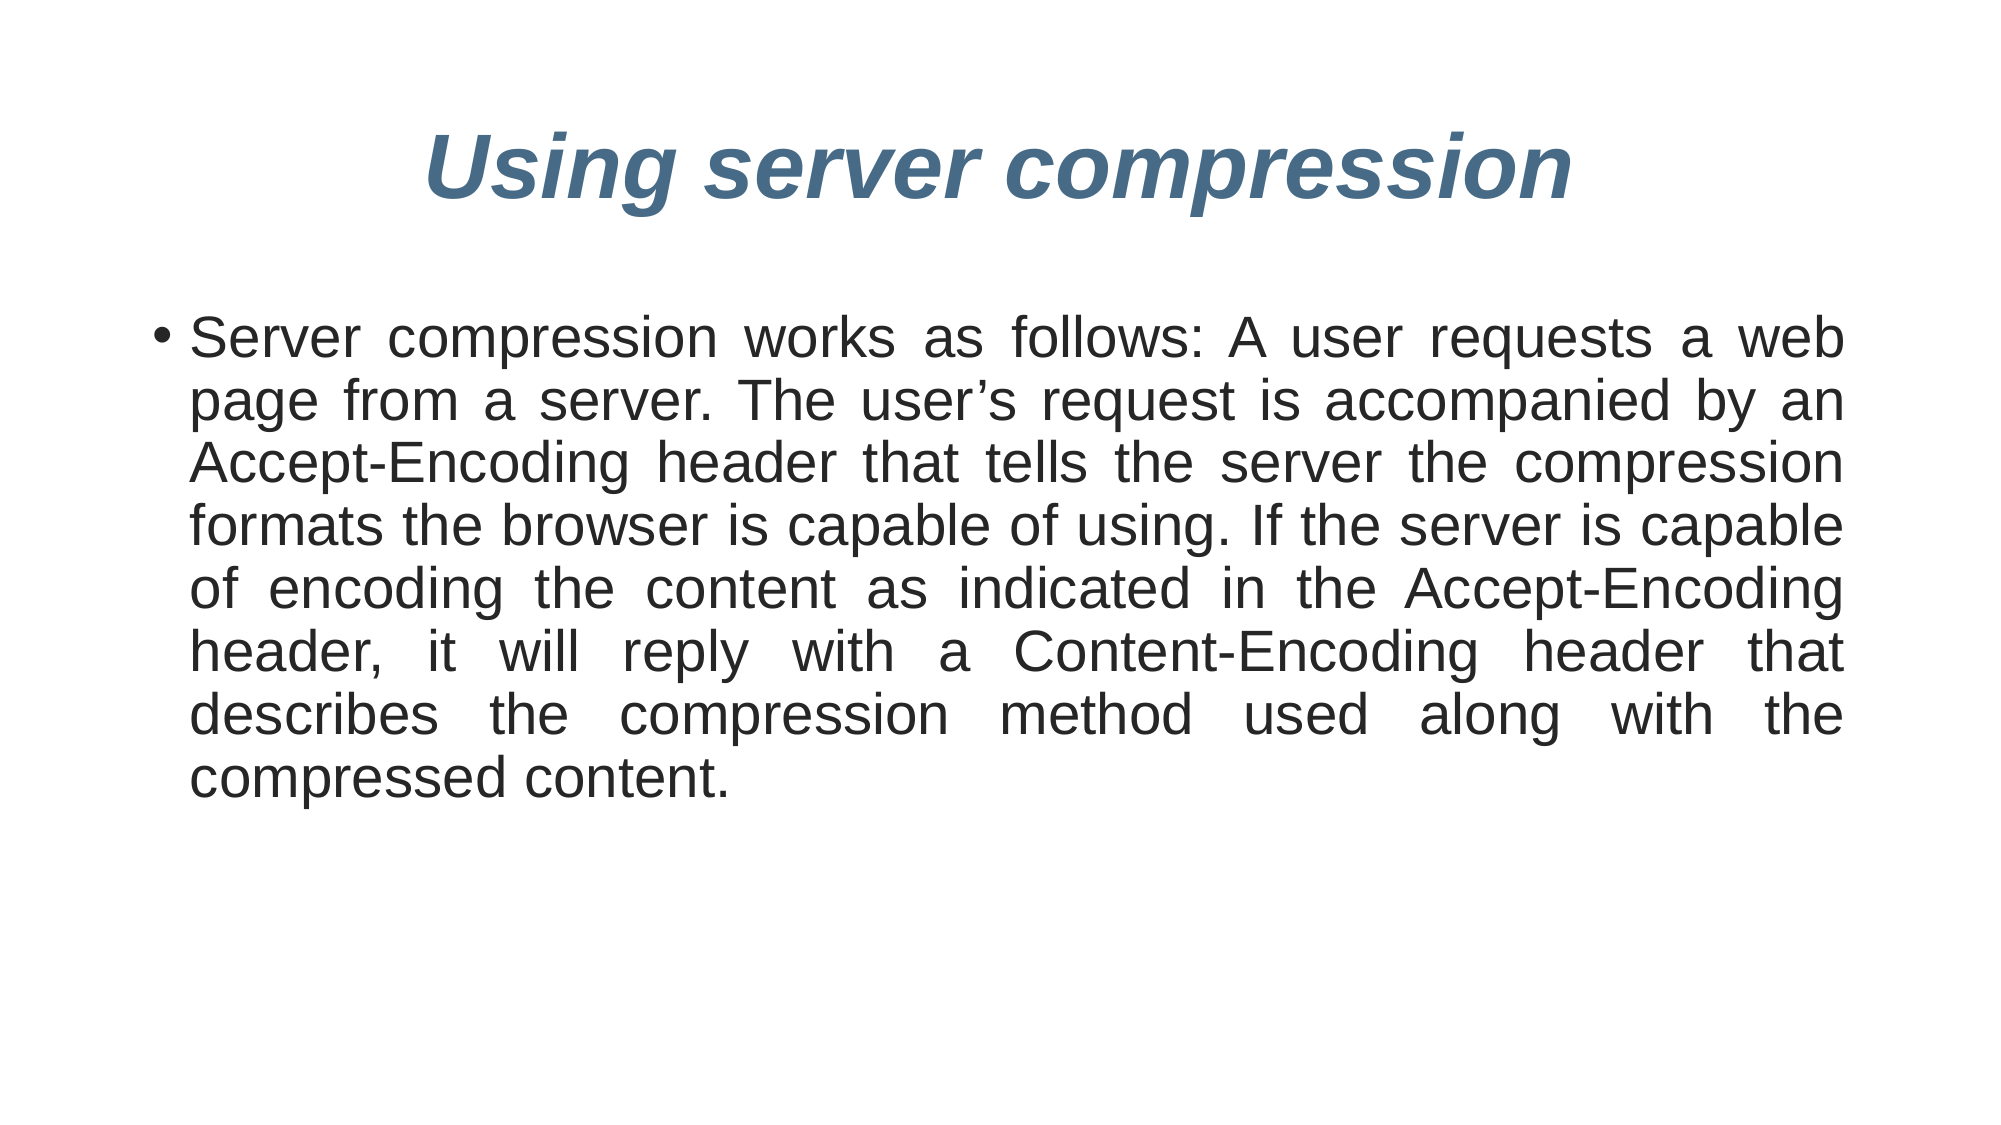

# Using server compression
Server compression works as follows: A user requests a web page from a server. The user’s request is accompanied by an Accept-Encoding header that tells the server the compression formats the browser is capable of using. If the server is capable of encoding the content as indicated in the Accept-Encoding header, it will reply with a Content-Encoding header that describes the compression method used along with the compressed content.